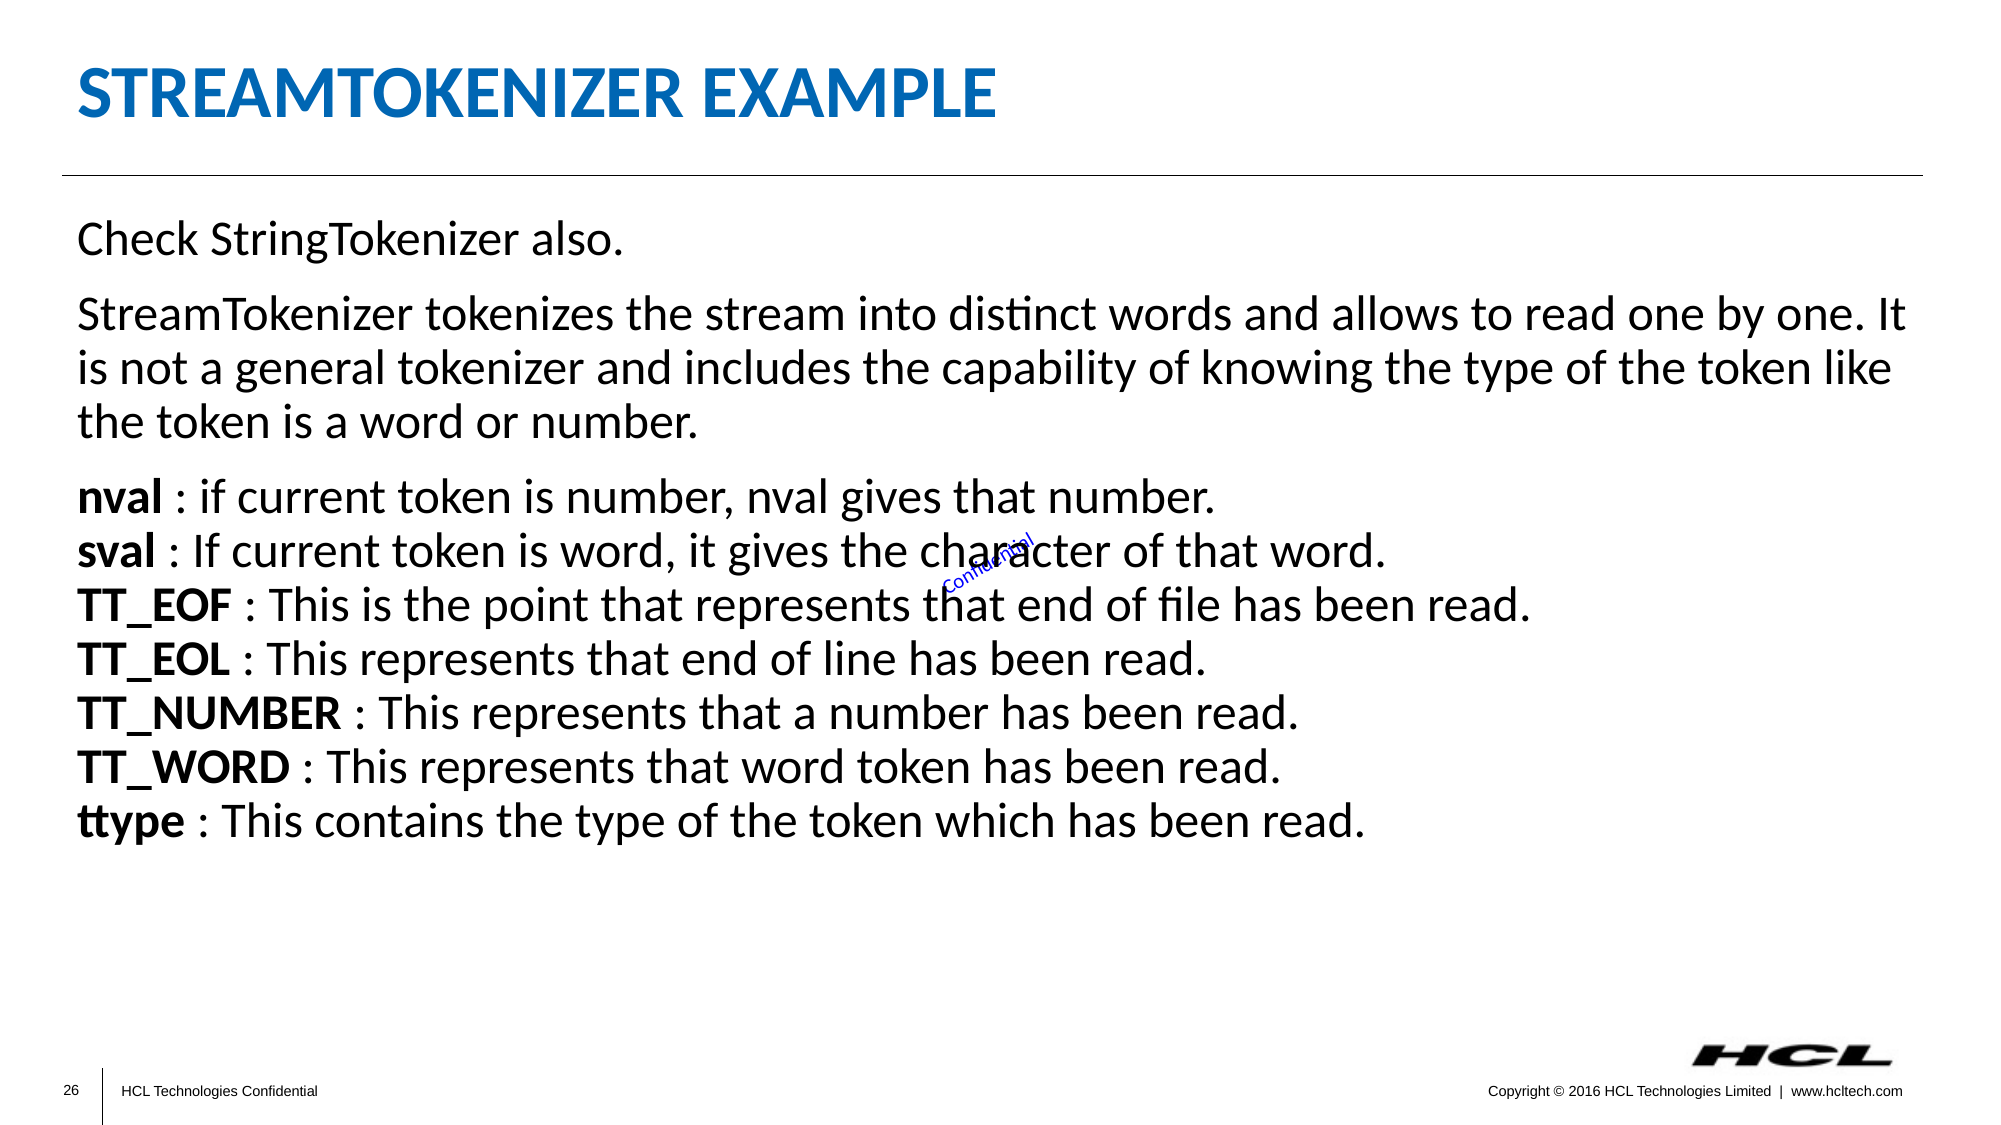

# StreamTokenizer Example
Check StringTokenizer also.
StreamTokenizer tokenizes the stream into distinct words and allows to read one by one. It is not a general tokenizer and includes the capability of knowing the type of the token like the token is a word or number.
nval : if current token is number, nval gives that number.
sval : If current token is word, it gives the character of that word.
TT_EOF : This is the point that represents that end of file has been read.
TT_EOL : This represents that end of line has been read.
TT_NUMBER : This represents that a number has been read.
TT_WORD : This represents that word token has been read.
ttype : This contains the type of the token which has been read.